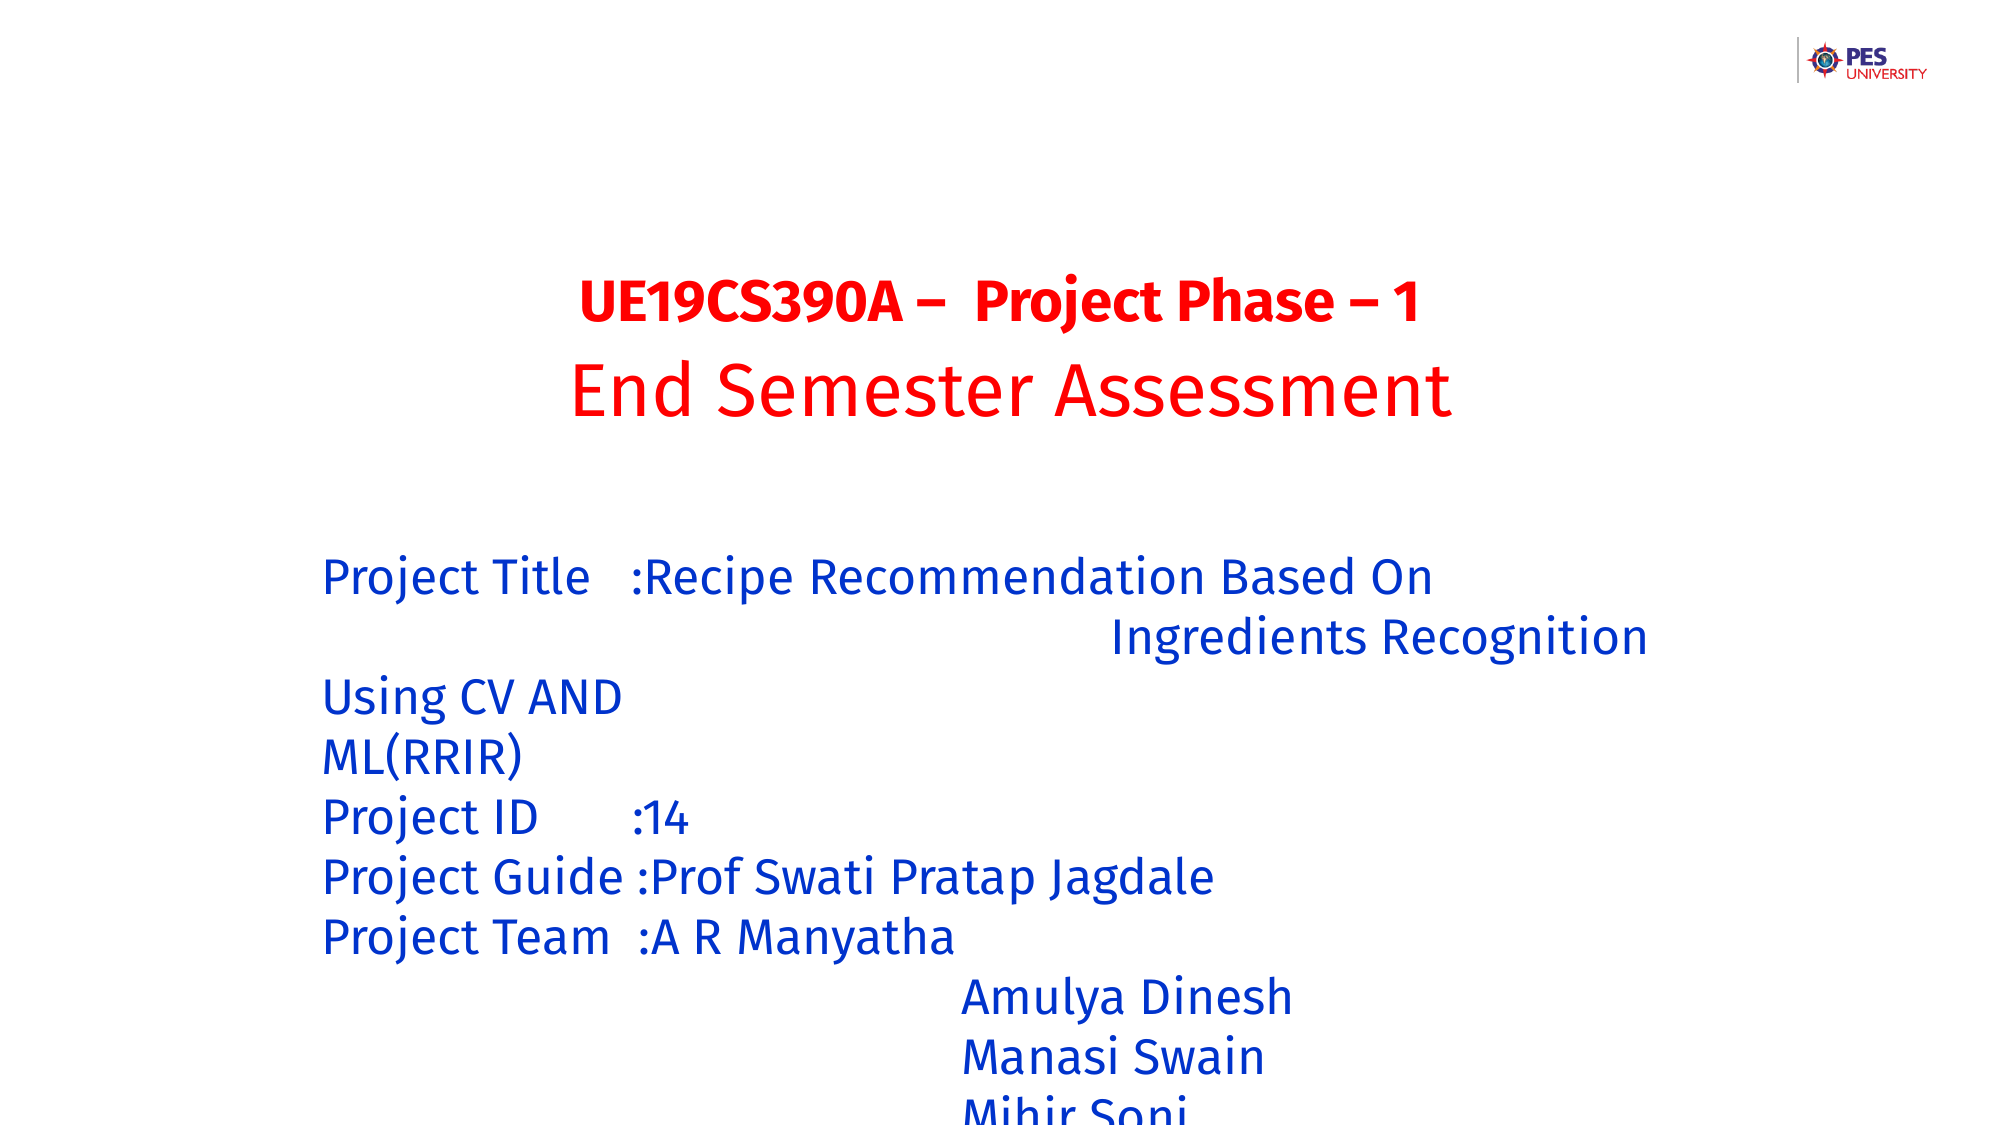

UE19CS390A –  Project Phase – 1
 End Semester Assessment
Project Title   :Recipe Recommendation Based On 				   			   Ingredients Recognition Using CV AND 			   			   ML(RRIR)
Project ID       :14
Project Guide :Prof Swati Pratap Jagdale
Project Team  :A R Manyatha
		   		   Amulya Dinesh
		   		   Manasi Swain
		   		   Mihir Soni